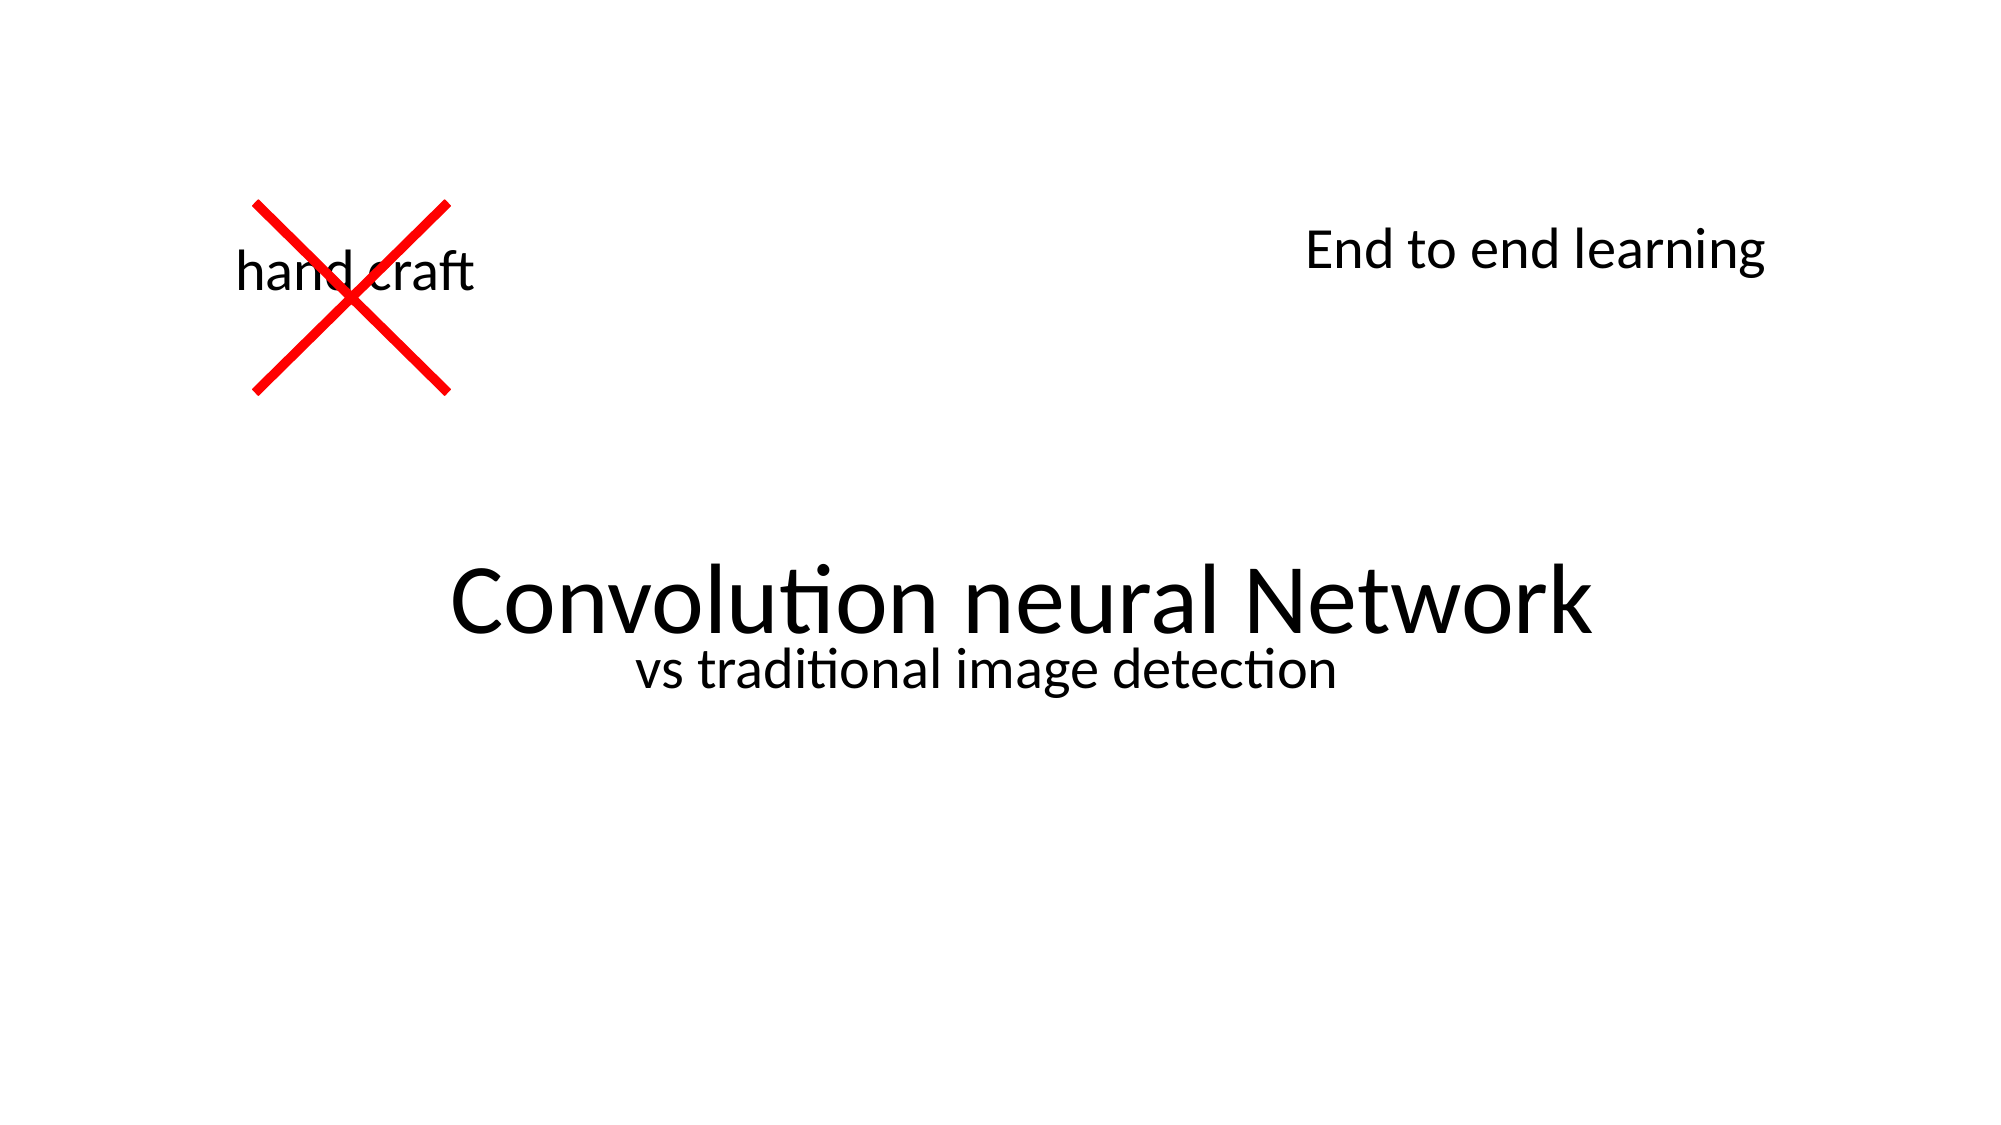

End to end learning
hand craft
# Convolution neural Network
vs traditional image detection